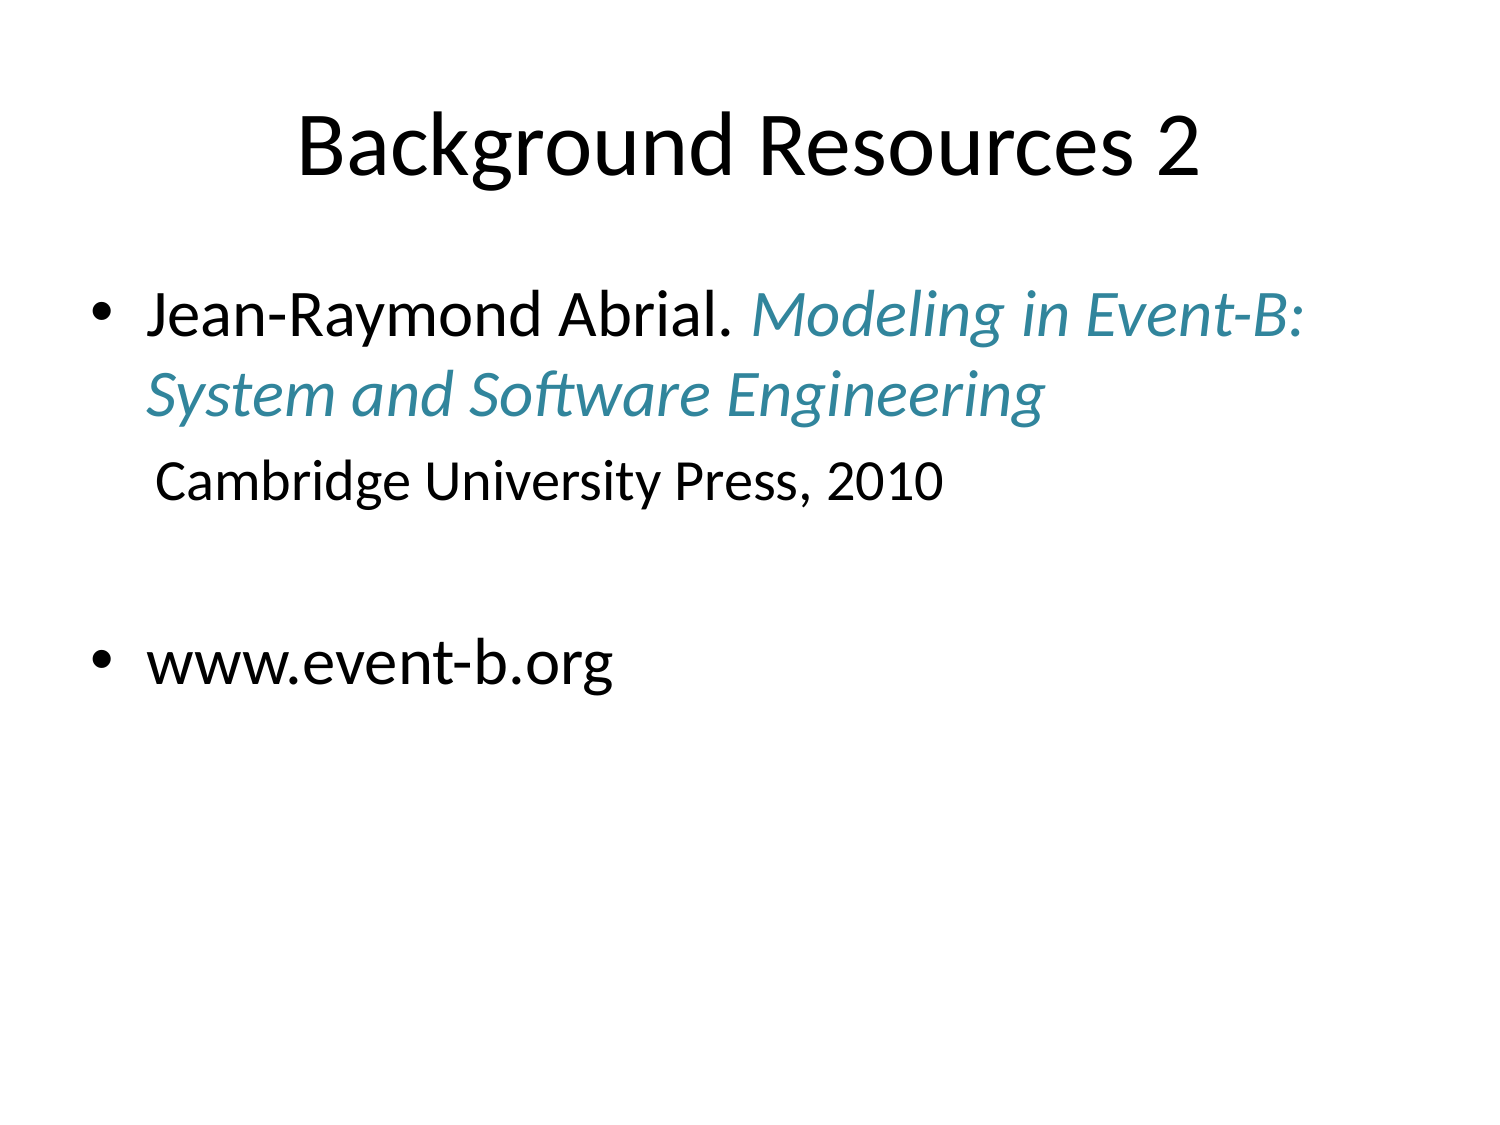

# Background Resources 2
Jean-Raymond Abrial. Modeling in Event-B: System and Software Engineering
Cambridge University Press, 2010

www.event-b.org